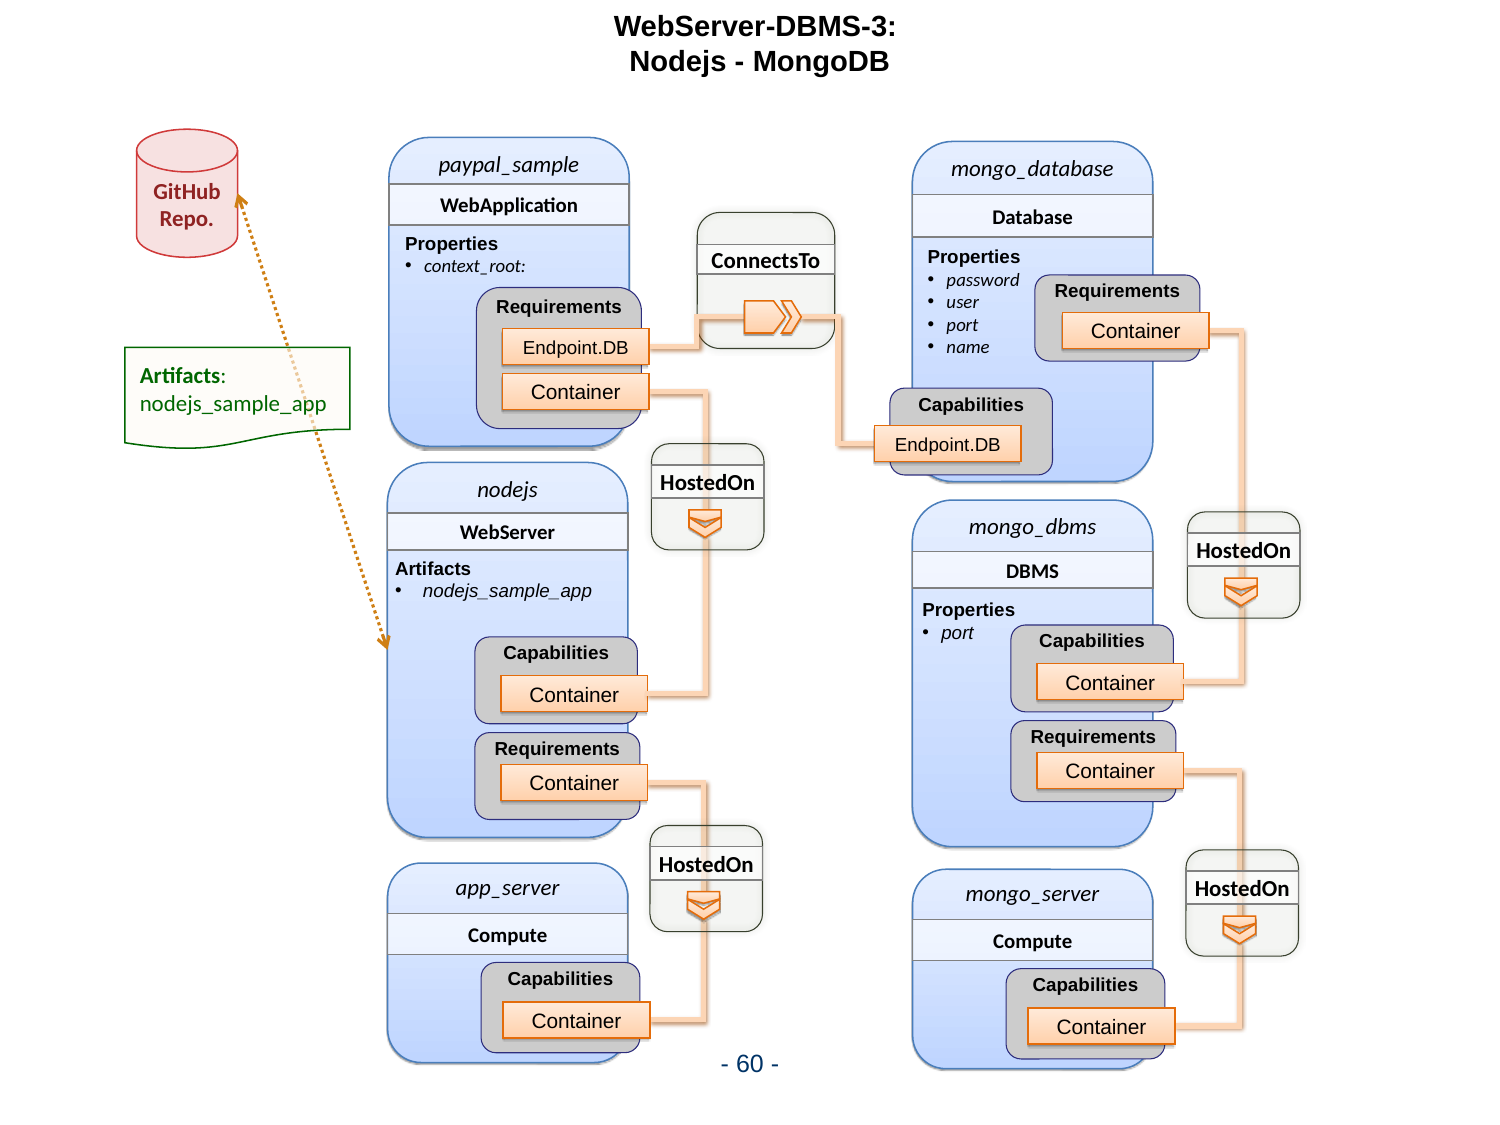

WebServer-DBMS-3:
Nodejs - MongoDB
GitHub
Repo.
paypal_sample
WebApplication
mongo_database
Database

Properties
context_root:
Properties
password
user
port
name
ConnectsTo
Requirements
Requirements

Container
Endpoint.DB
Artifacts:
nodejs_sample_app
Container
Capabilities
Endpoint.DB

HostedOn

nodejs
WebServer
mongo_dbms
DBMS

HostedOn

Artifacts
nodejs_sample_app
Properties
port
Capabilities
Capabilities
Container
Container
Requirements
Requirements
Container
Container

HostedOn

HostedOn

app_server
Compute
mongo_server
Compute
Capabilities
Capabilities
Container
Container
- 60 -